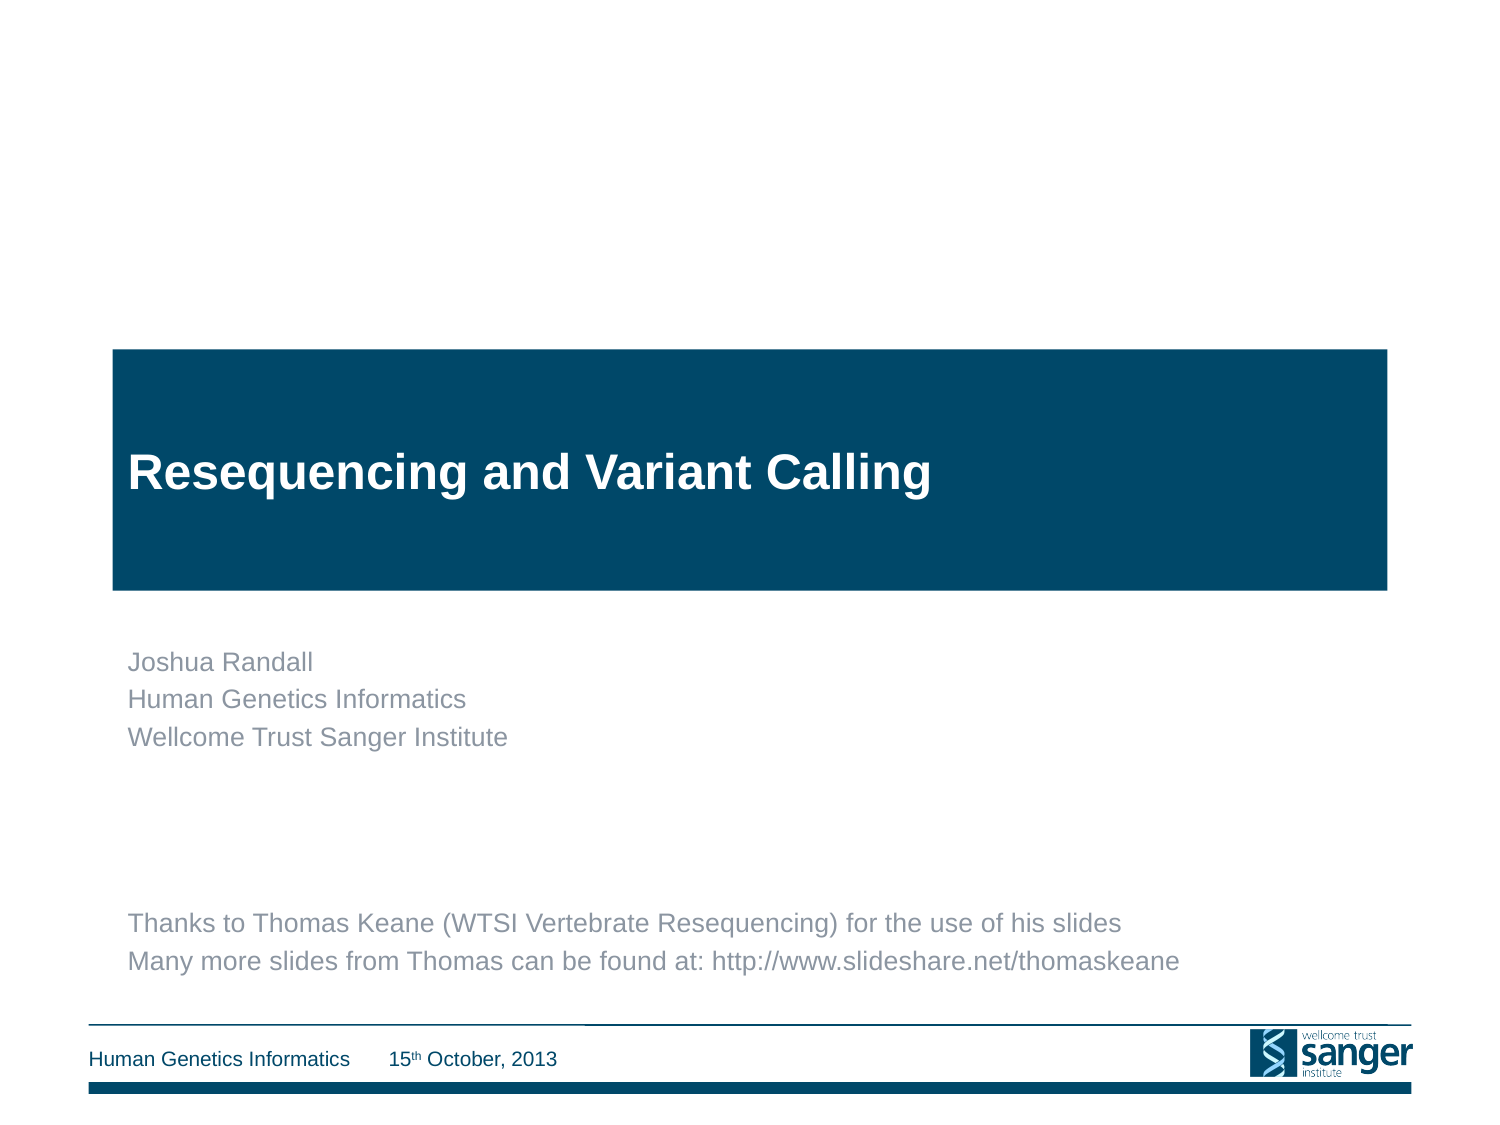

# Resequencing and Variant Calling
Joshua Randall
Human Genetics Informatics
Wellcome Trust Sanger Institute

Thanks to Thomas Keane (WTSI Vertebrate Resequencing) for the use of his slides
Many more slides from Thomas can be found at: http://www.slideshare.net/thomaskeane